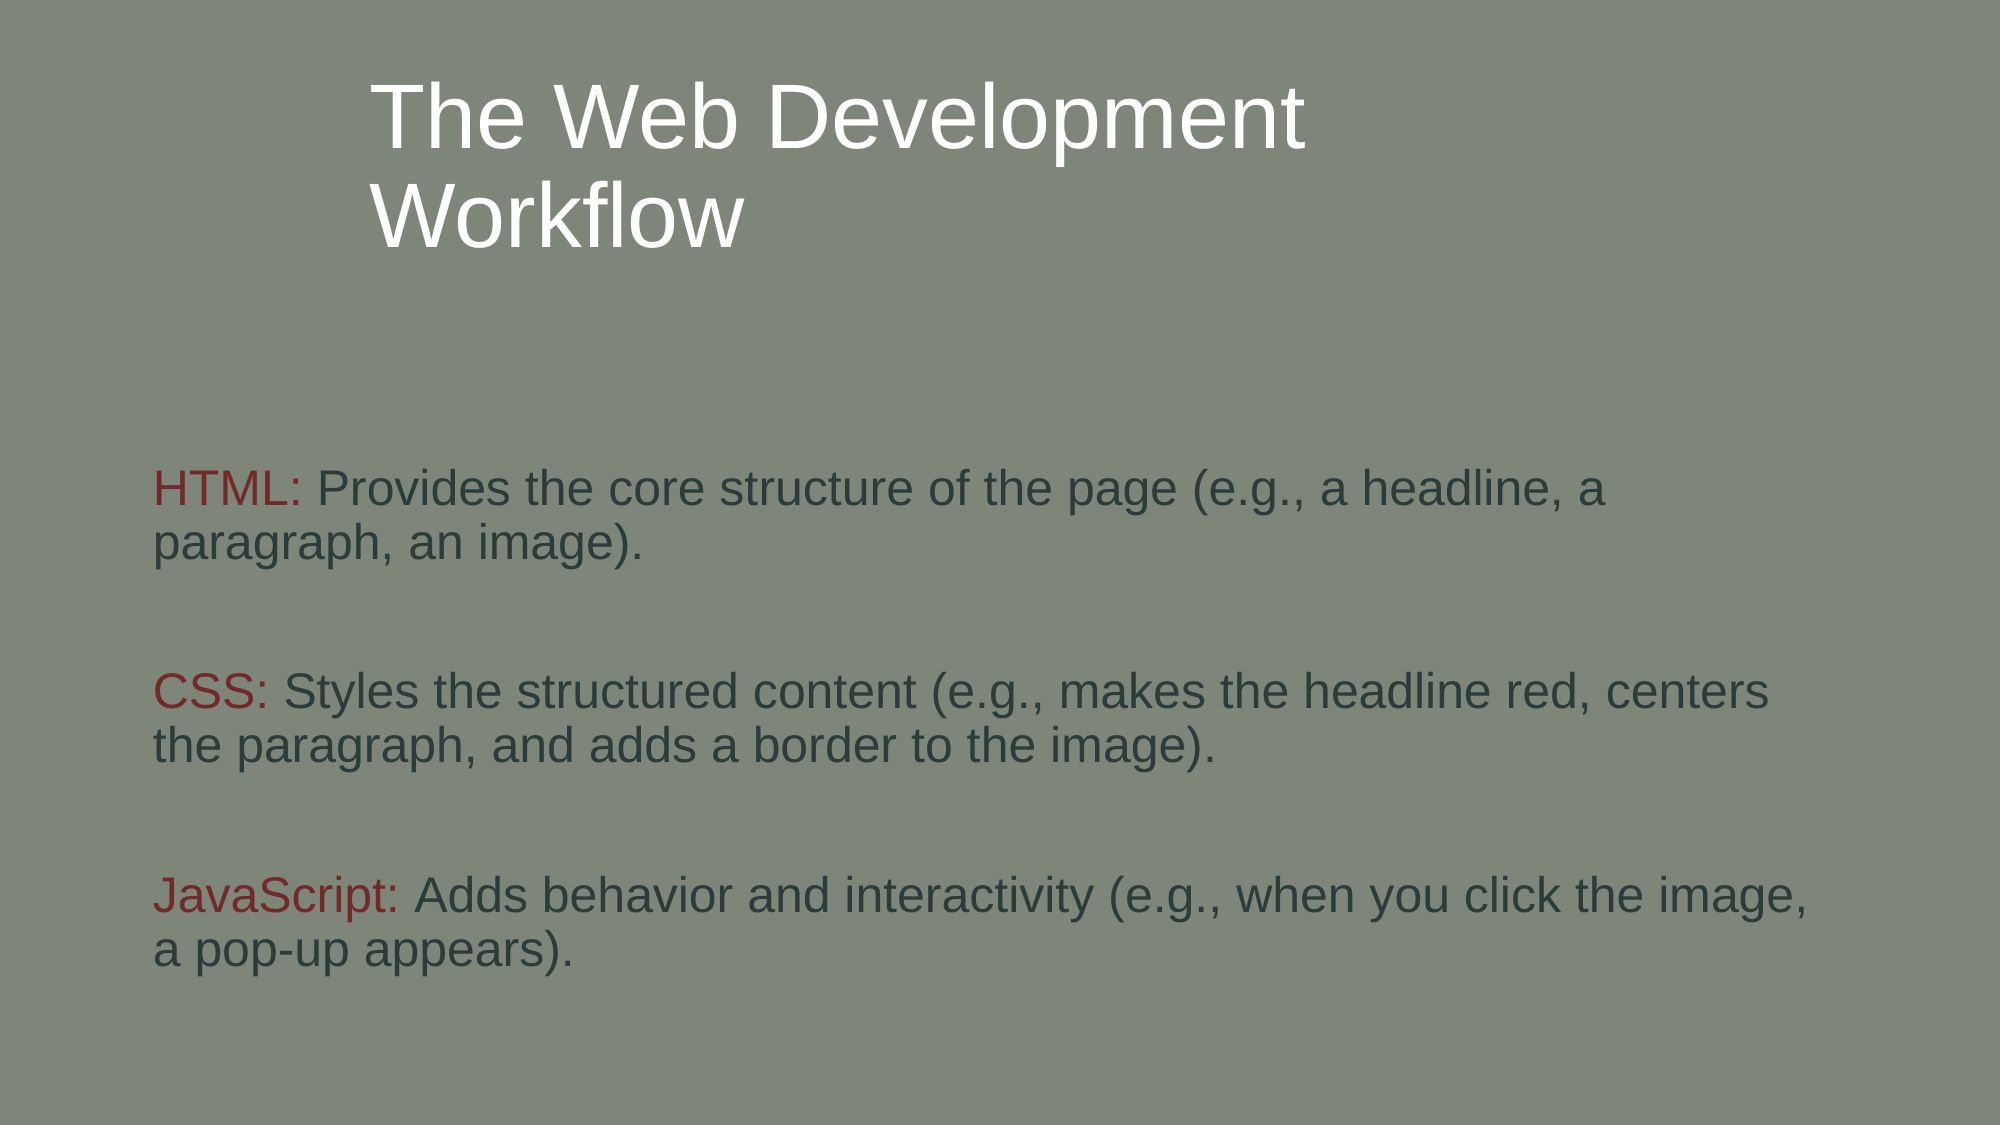

# The Web Development Workflow
HTML: Provides the core structure of the page (e.g., a headline, a paragraph, an image).

CSS: Styles the structured content (e.g., makes the headline red, centers the paragraph, and adds a border to the image).

JavaScript: Adds behavior and interactivity (e.g., when you click the image, a pop-up appears).
17